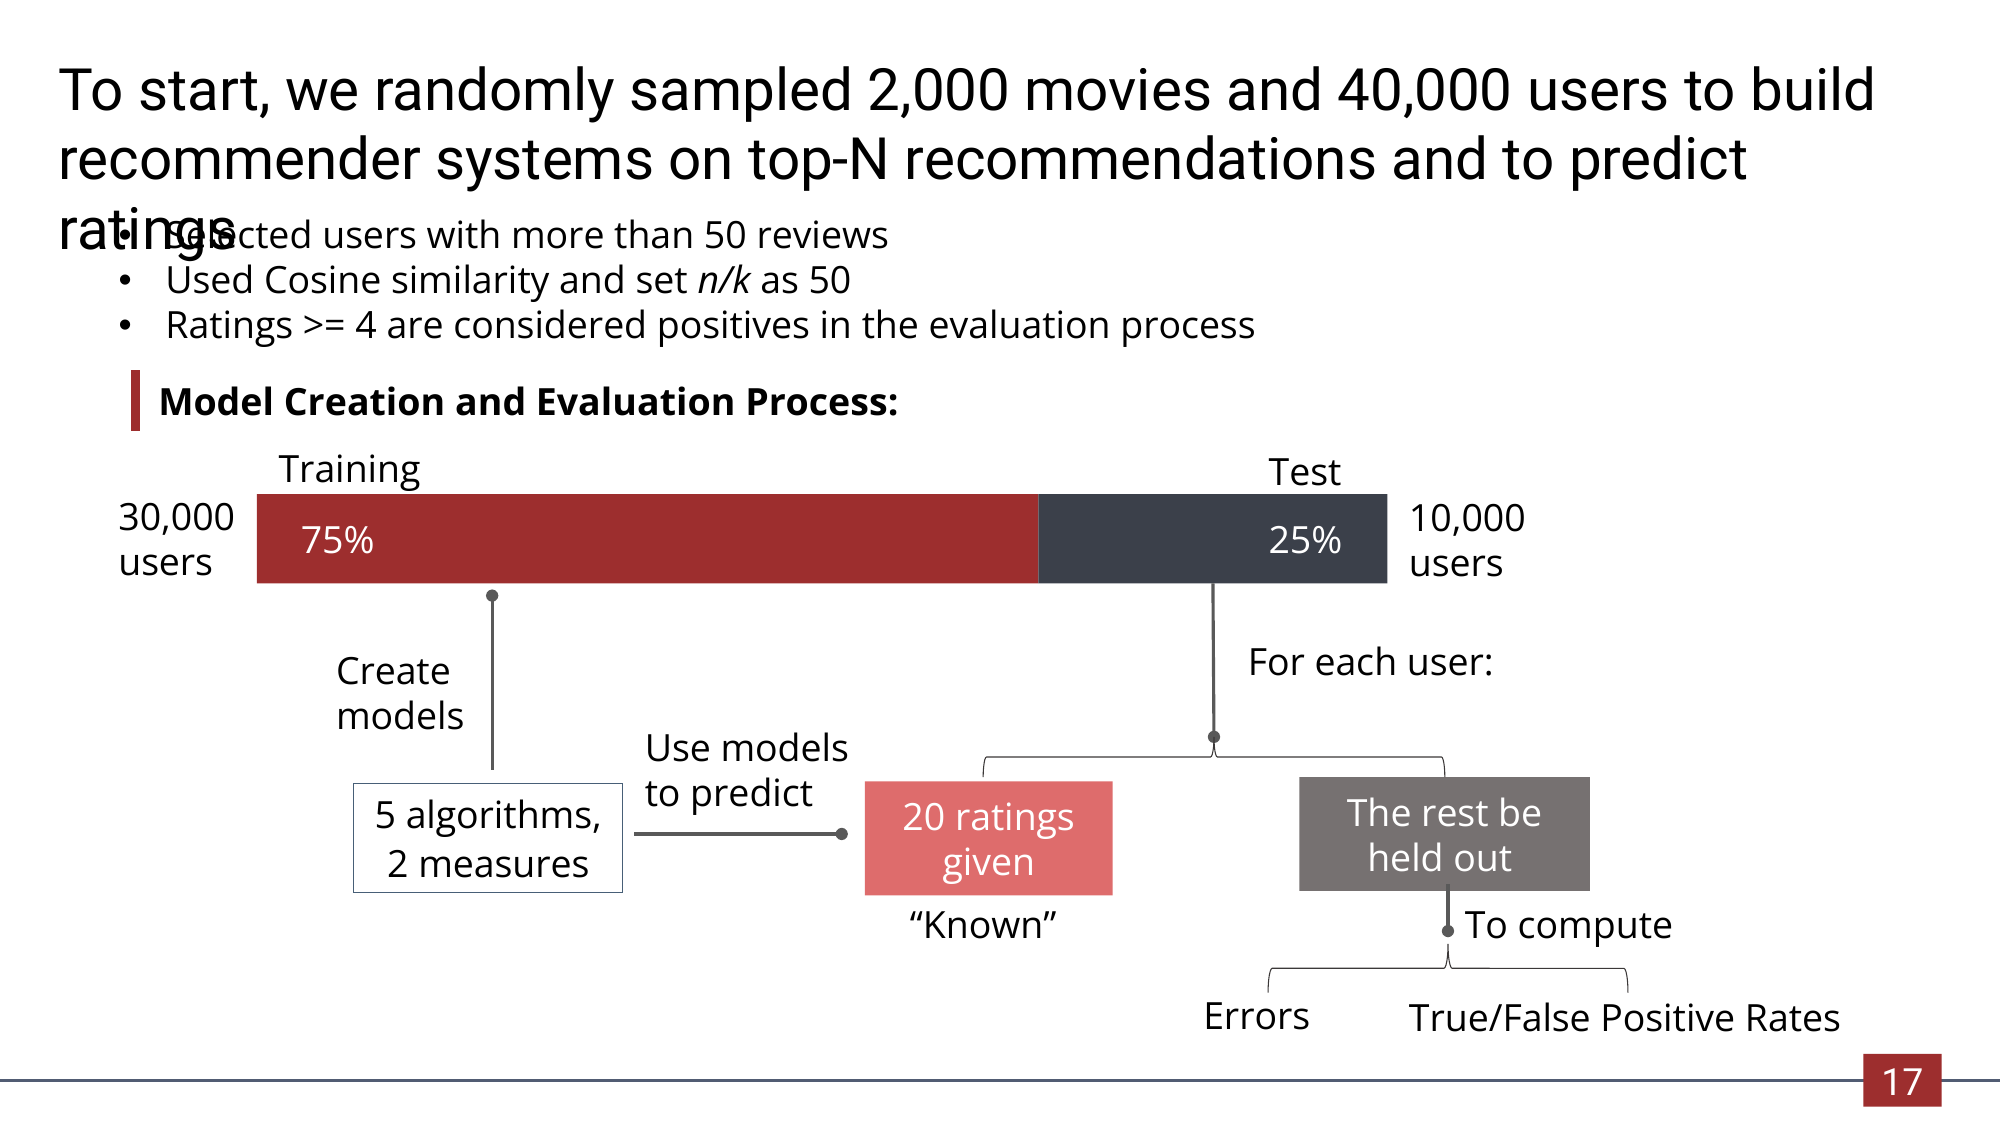

To start, we randomly sampled 2,000 movies and 40,000 users to build recommender systems on top-N recommendations and to predict ratings
Selected users with more than 50 reviews
Used Cosine similarity and set n/k as 50
Ratings >= 4 are considered positives in the evaluation process

Model Creation and Evaluation Process:
Training
Test
30,000
users
10,000 users
   75%
                     25%

For each user:
Create models
Use models to predict
The rest be held out
20 ratings given
5 algorithms,
2 measures

“Known”
To compute
Errors
True/False Positive Rates
17